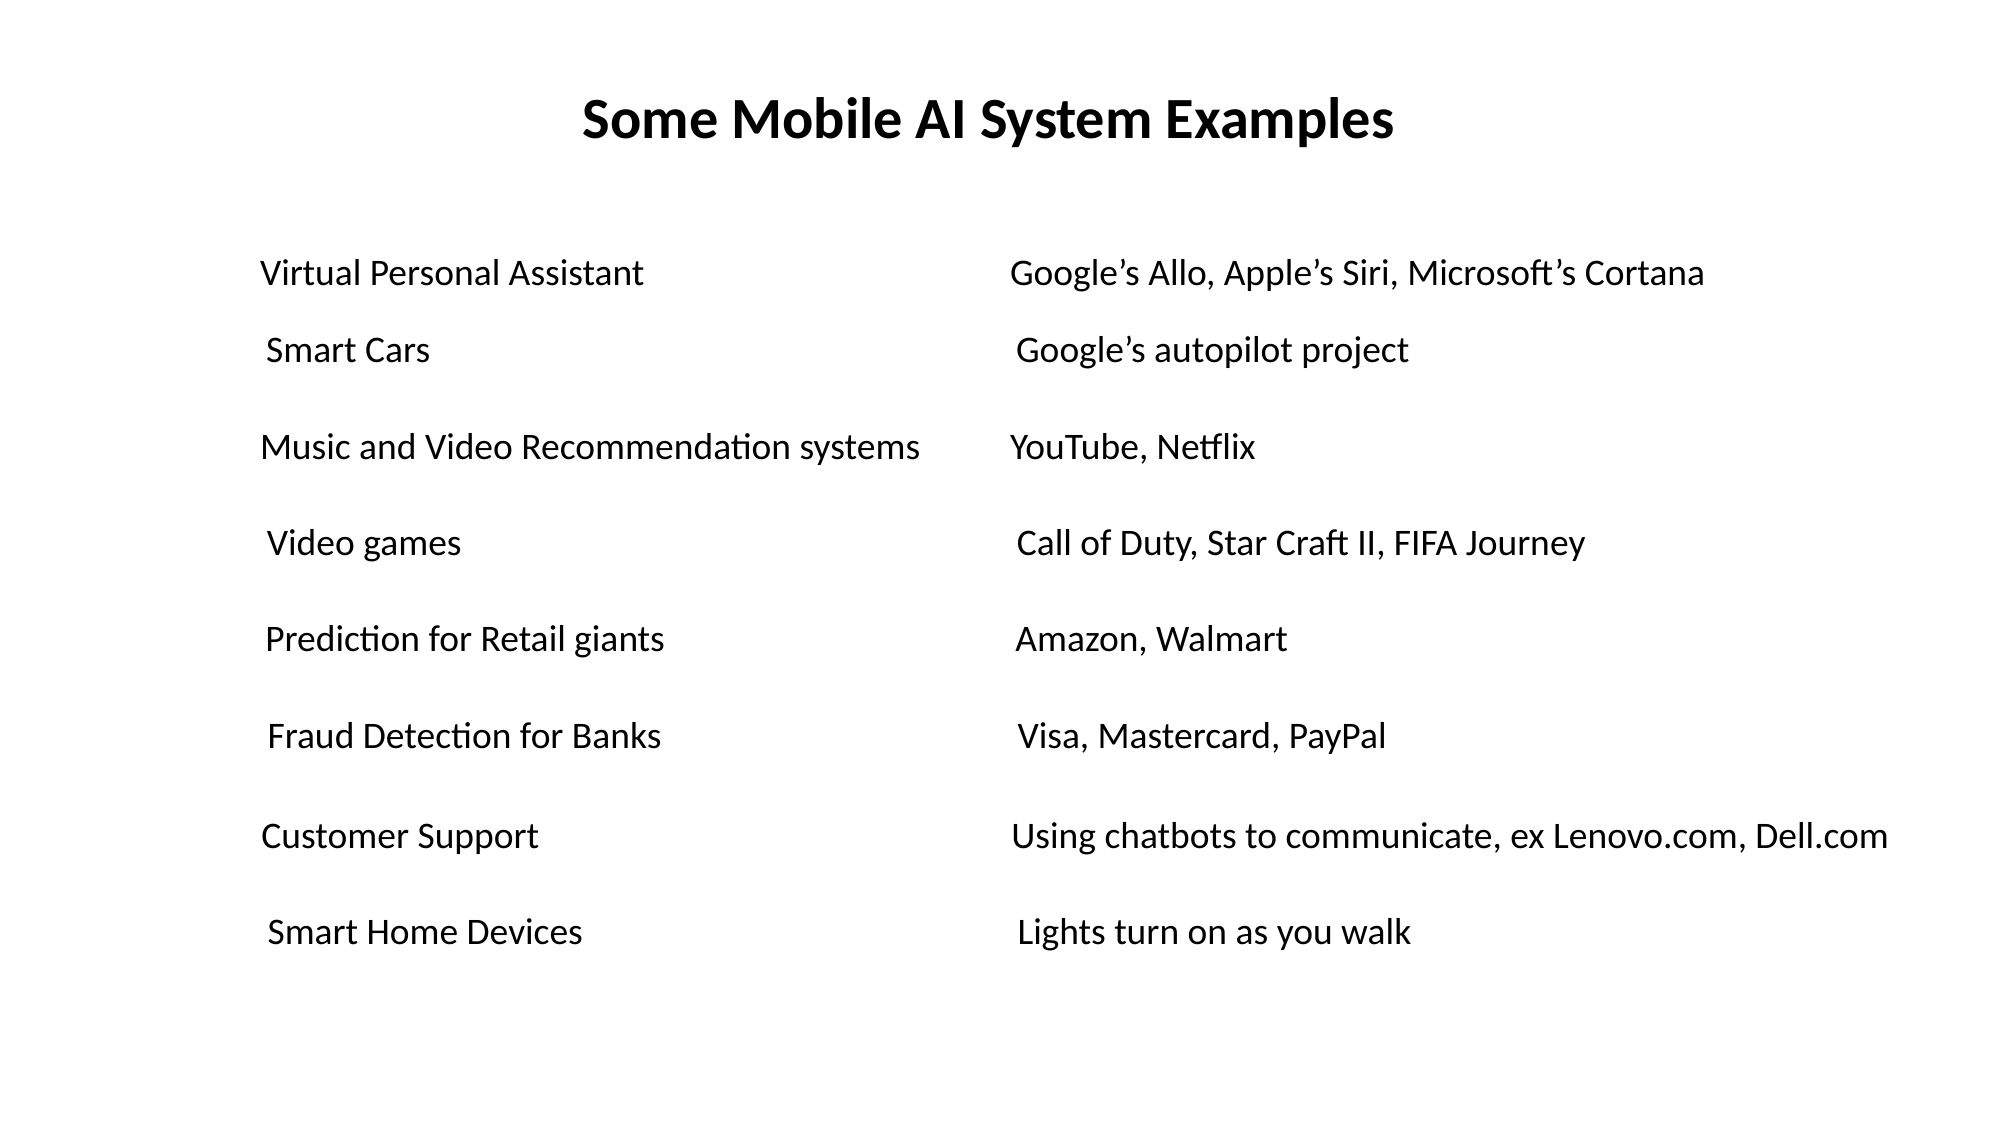

Some Mobile AI System Examples
Virtual Personal Assistant 			Google’s Allo, Apple’s Siri, Microsoft’s Cortana
Smart Cars 				Google’s autopilot project
Music and Video Recommendation systems 	YouTube, Netflix
Video games 				Call of Duty, Star Craft II, FIFA Journey
Prediction for Retail giants 			Amazon, Walmart
Fraud Detection for Banks 			Visa, Mastercard, PayPal
Customer Support 				Using chatbots to communicate, ex Lenovo.com, Dell.com
Smart Home Devices 			Lights turn on as you walk